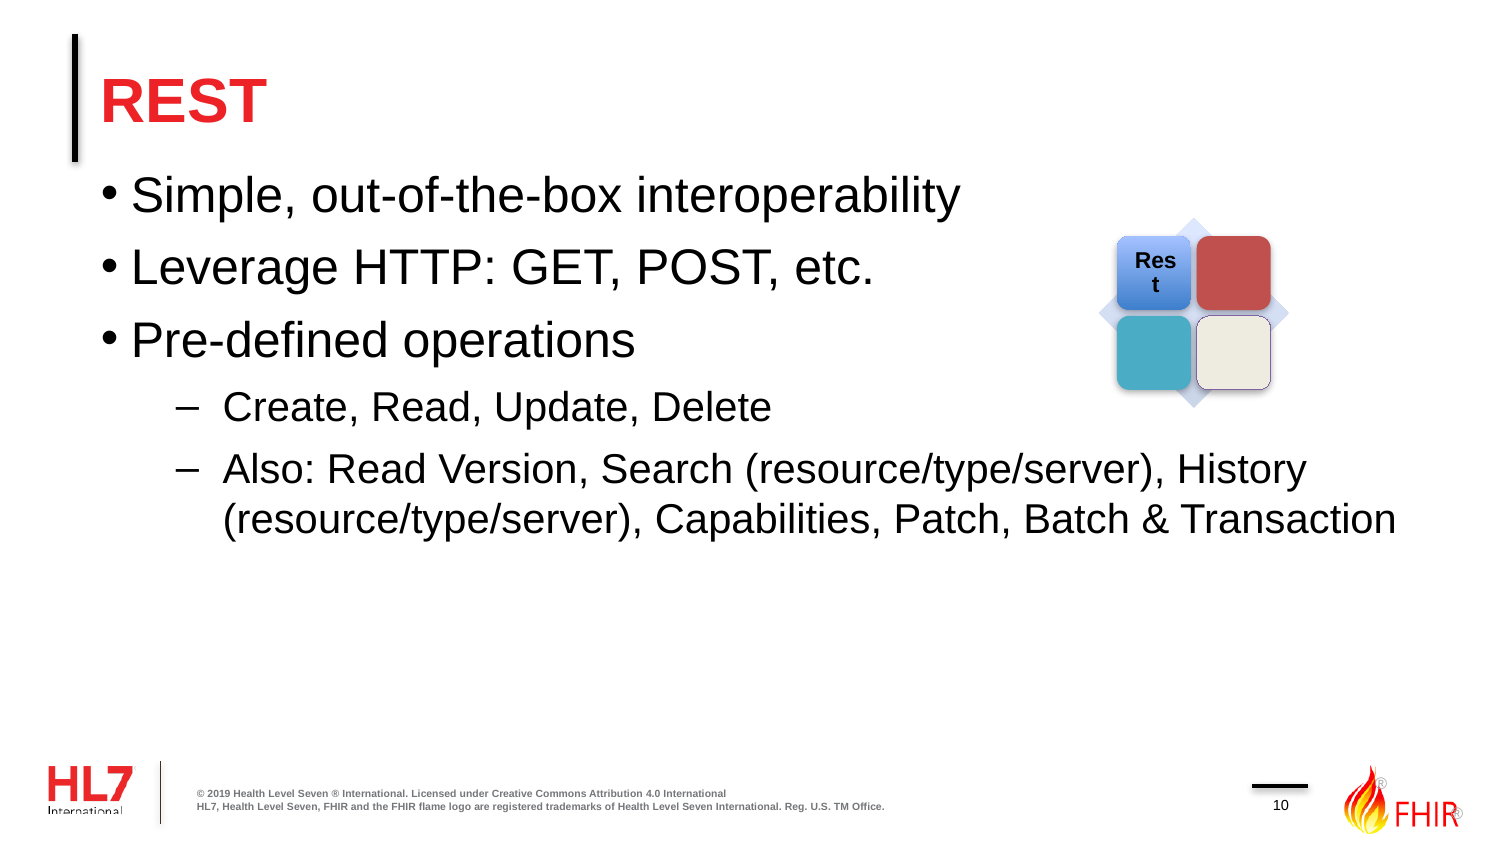

# REST
Simple, out-of-the-box interoperability
Leverage HTTP: GET, POST, etc.
Pre-defined operations
Create, Read, Update, Delete
Also: Read Version, Search (resource/type/server), History (resource/type/server), Capabilities, Patch, Batch & Transaction
Rest

© 2019 Health Level Seven ® International. Licensed under Creative Commons Attribution 4.0 International
HL7, Health Level Seven, FHIR and the FHIR flame logo are registered trademarks of Health Level Seven International. Reg. U.S. TM Office.
10